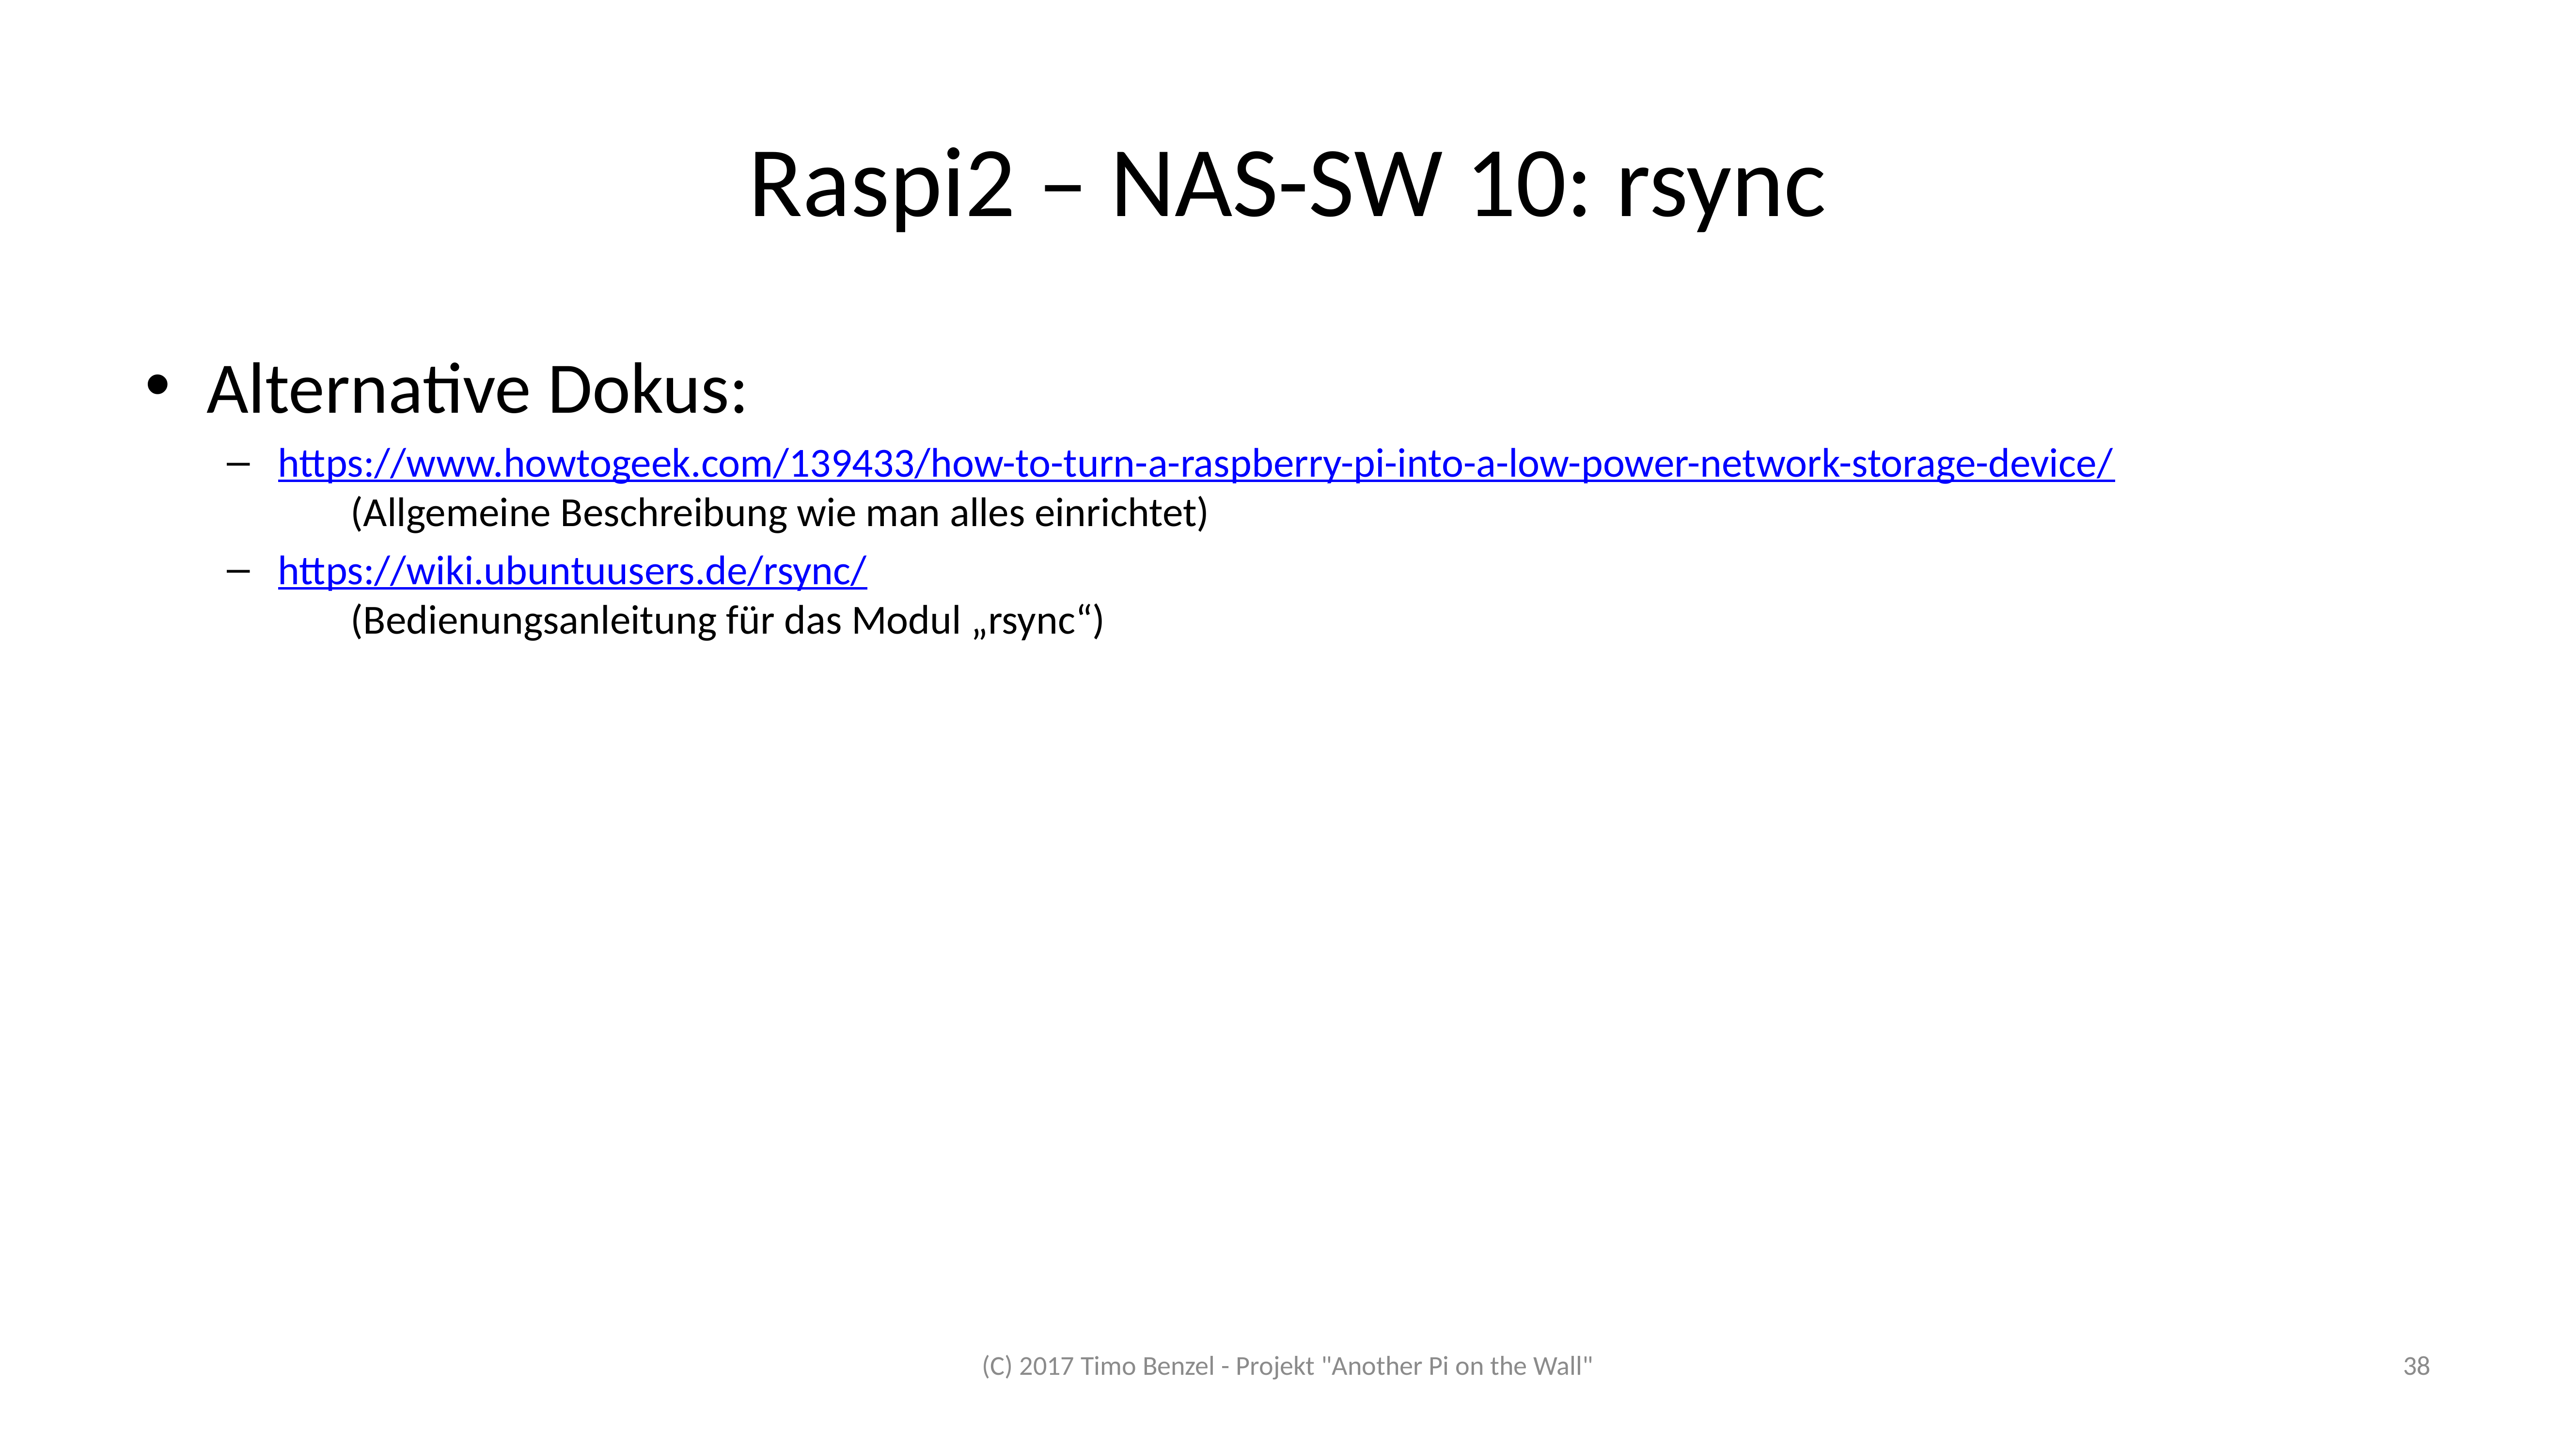

# Raspi2 – NAS-SW 10: rsync
Alternative Dokus:
https://www.howtogeek.com/139433/how-to-turn-a-raspberry-pi-into-a-low-power-network-storage-device/
	(Allgemeine Beschreibung wie man alles einrichtet)
https://wiki.ubuntuusers.de/rsync/
	(Bedienungsanleitung für das Modul „rsync“)
(C) 2017 Timo Benzel - Projekt "Another Pi on the Wall"
38